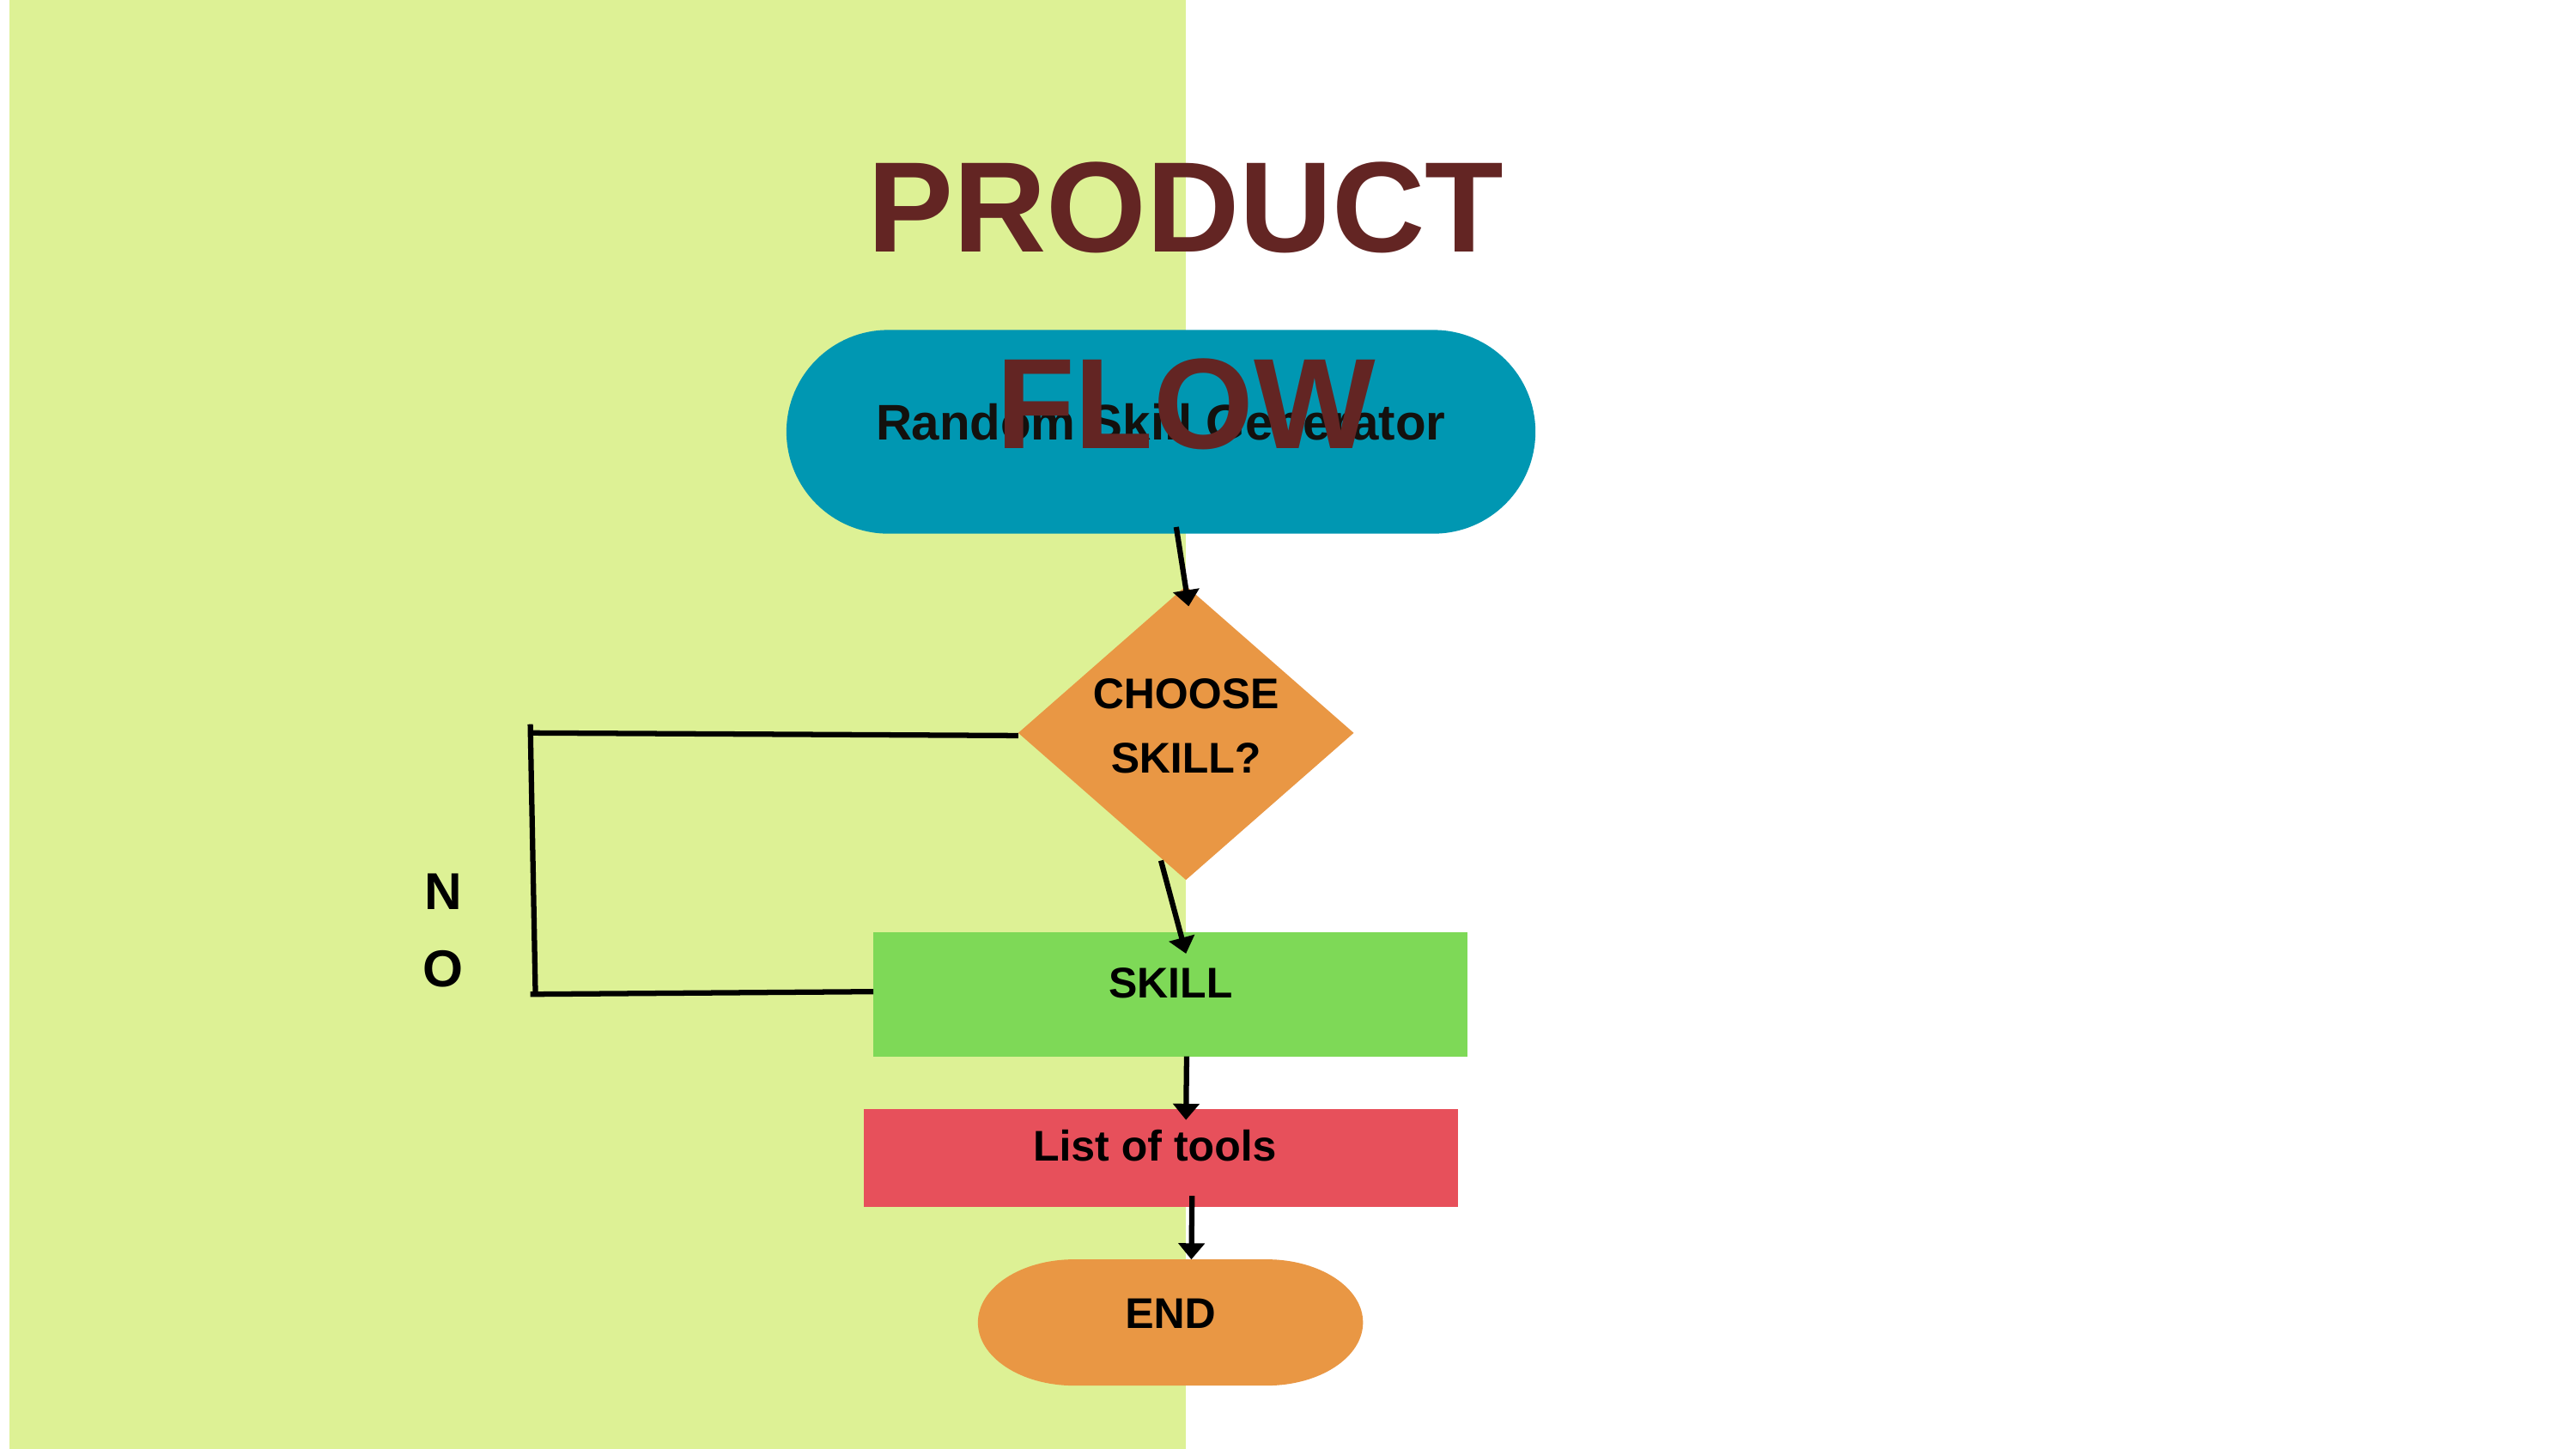

PRODUCT FLOW

Random Skill Generator

CHOOSE SKILL?

NO

SKILL

List of tools

END